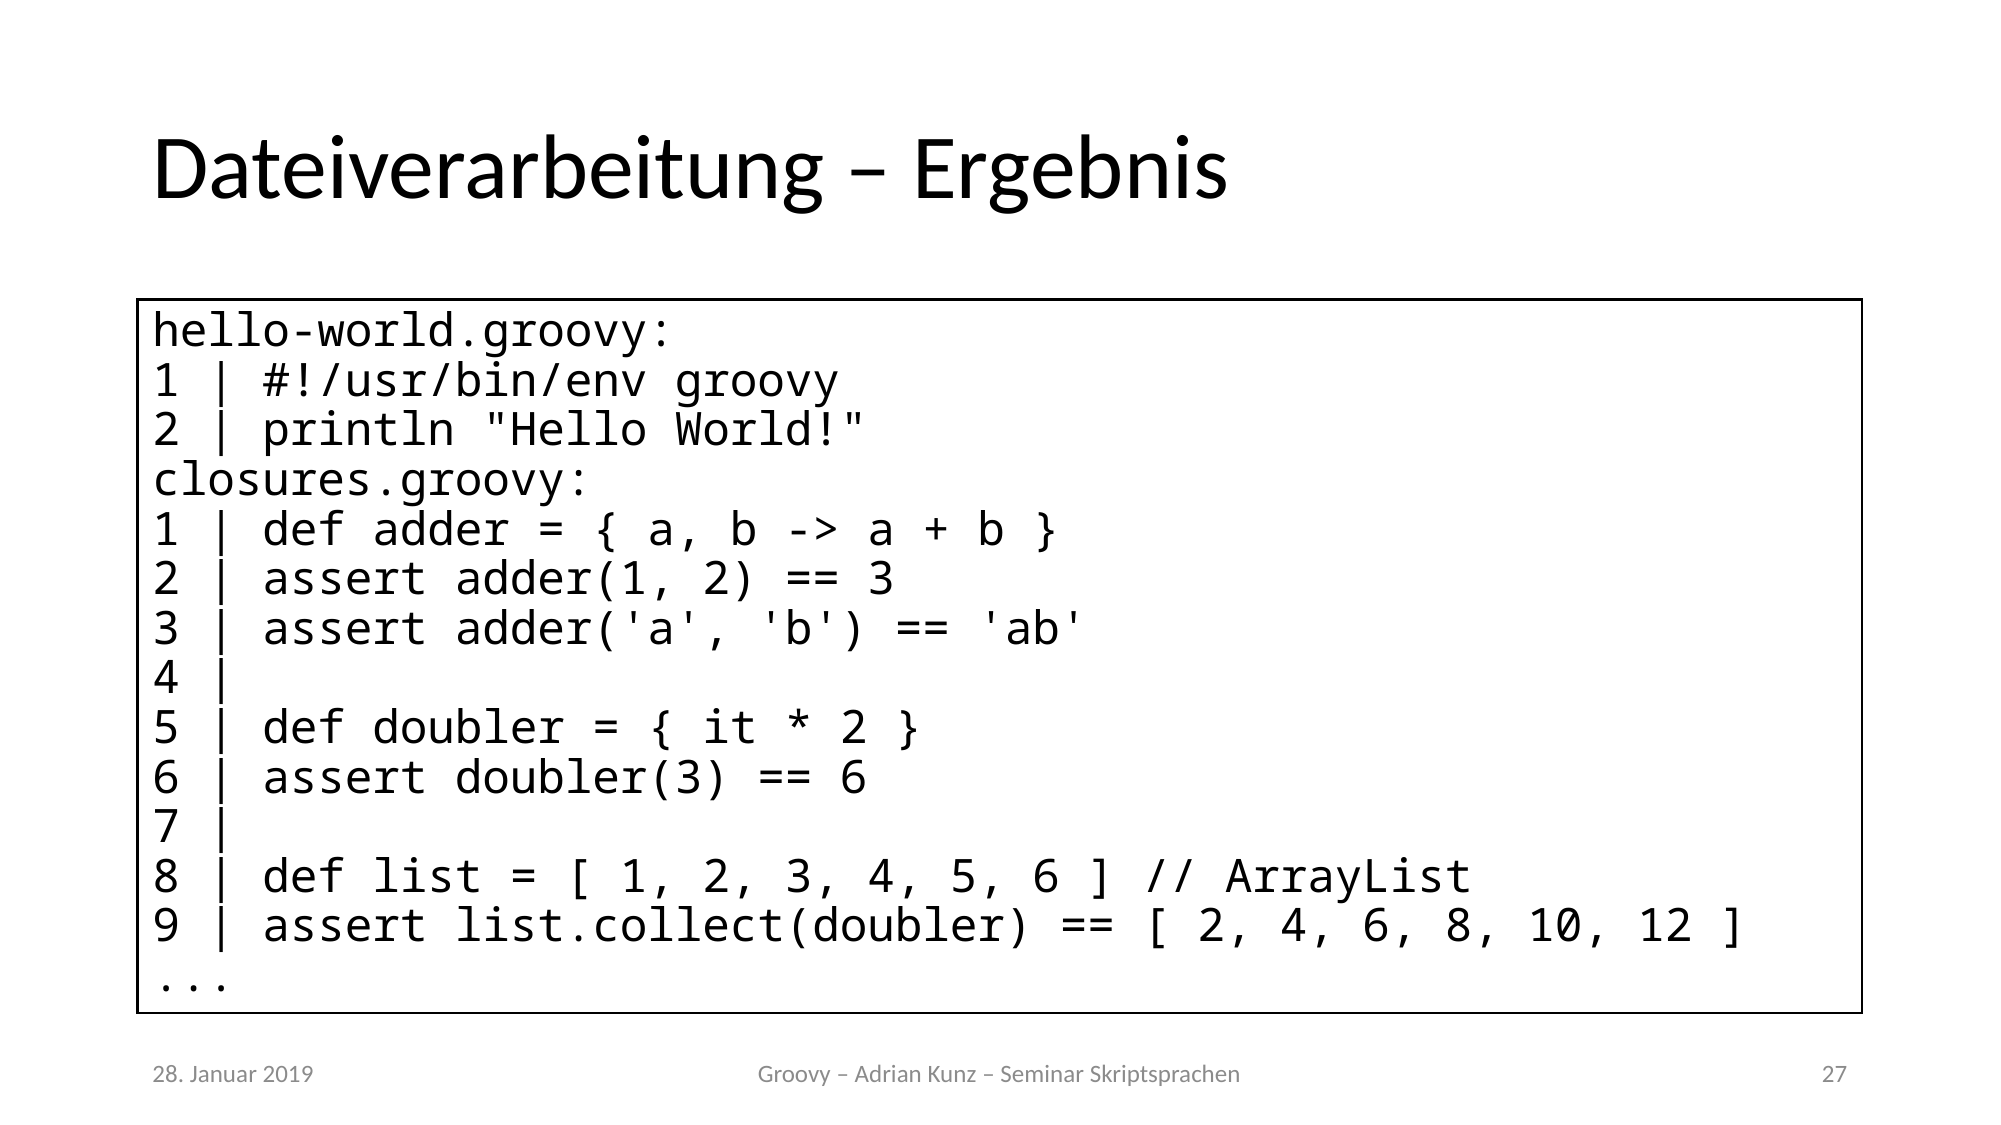

# Dateiverarbeitung – Ergebnis
hello-world.groovy:
1 | #!/usr/bin/env groovy
2 | println "Hello World!"
closures.groovy:
1 | def adder = { a, b -> a + b }
2 | assert adder(1, 2) == 3
3 | assert adder('a', 'b') == 'ab'
4 | 
5 | def doubler = { it * 2 }
6 | assert doubler(3) == 6
7 | 
8 | def list = [ 1, 2, 3, 4, 5, 6 ] // ArrayList
9 | assert list.collect(doubler) == [ 2, 4, 6, 8, 10, 12 ]
...
28. Januar 2019
Groovy – Adrian Kunz – Seminar Skriptsprachen
27